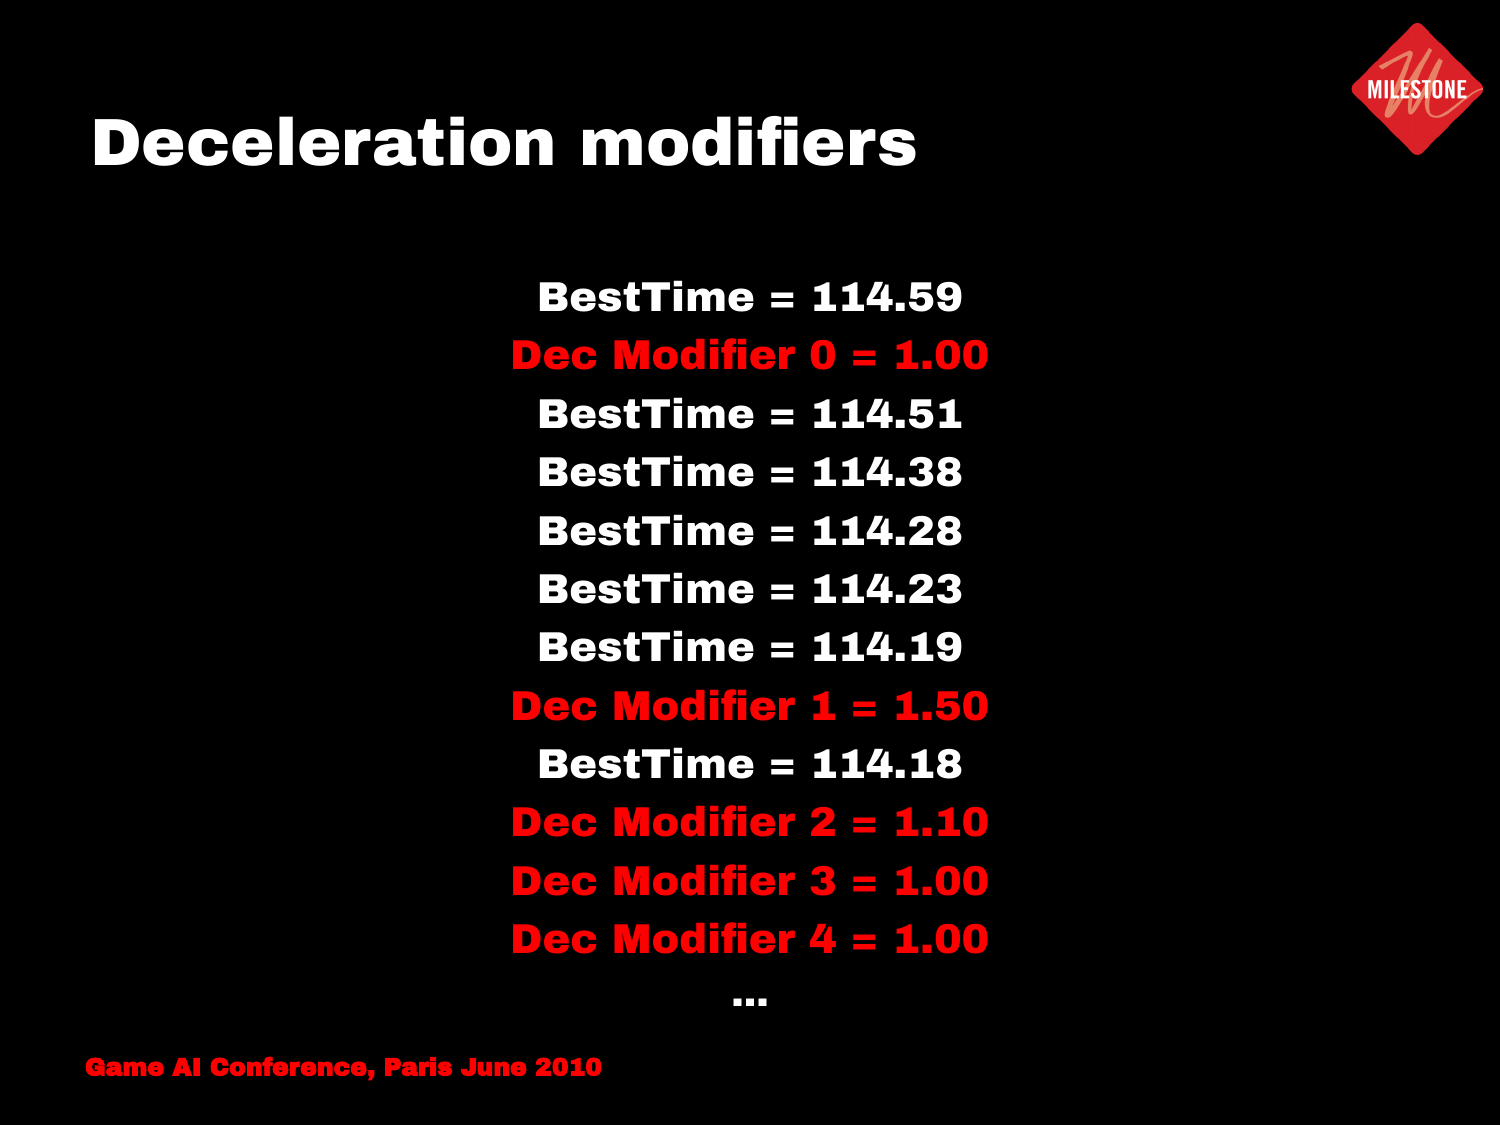

# Deceleration modifiers
BestTime = 114.59
Dec Modifier 0 = 1.00
BestTime = 114.51
BestTime = 114.38
BestTime = 114.28
BestTime = 114.23
BestTime = 114.19
Dec Modifier 1 = 1.50
BestTime = 114.18
Dec Modifier 2 = 1.10
Dec Modifier 3 = 1.00
Dec Modifier 4 = 1.00
...

Game AI Conference, Paris June 2010